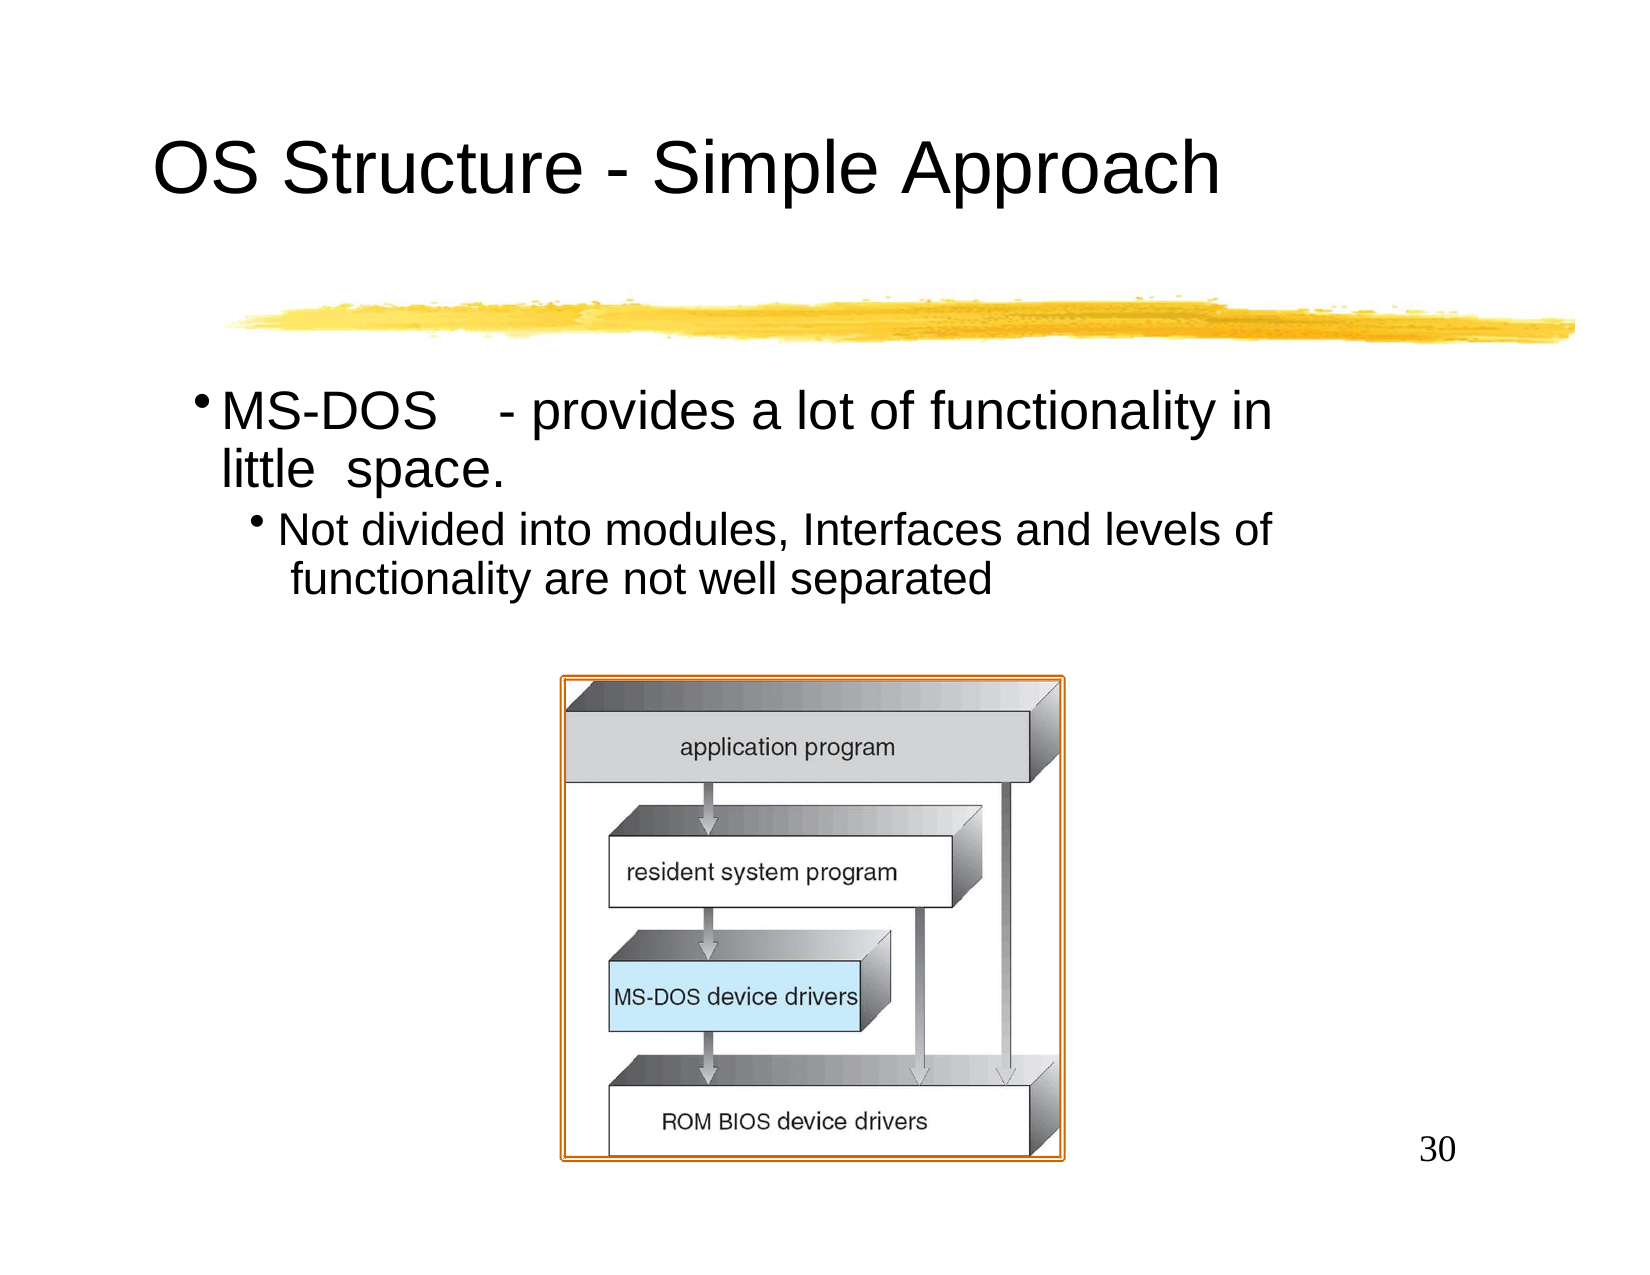

# OS Structure - Simple Approach
MS-DOS	- provides a lot of functionality in little  space.
Not divided into modules, Interfaces and levels of  functionality are not well separated

30